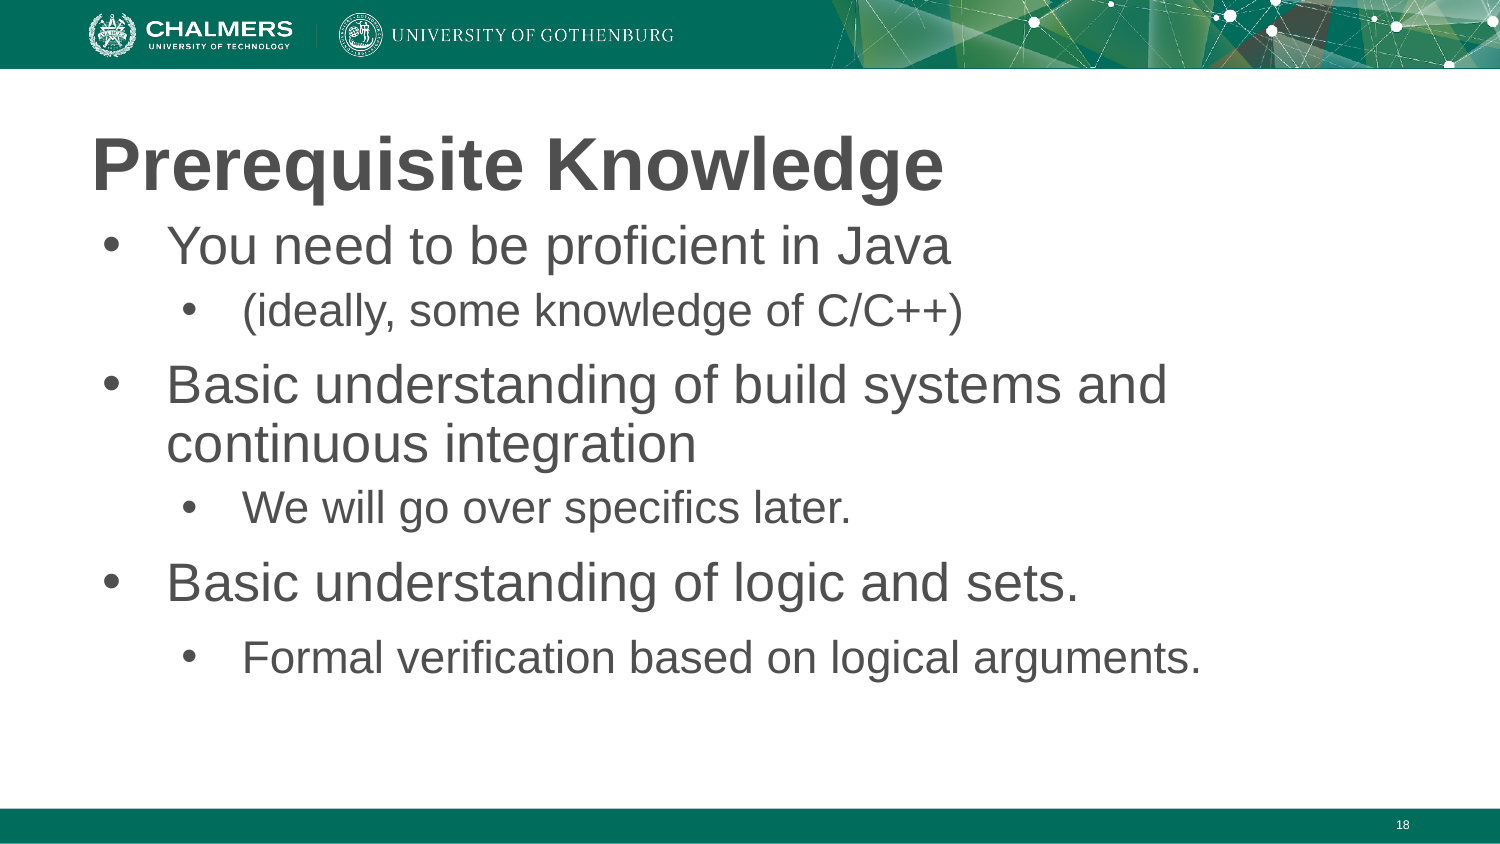

# Prerequisite Knowledge
You need to be proficient in Java
(ideally, some knowledge of C/C++)
Basic understanding of build systems and continuous integration
We will go over specifics later.
Basic understanding of logic and sets.
Formal verification based on logical arguments.

18